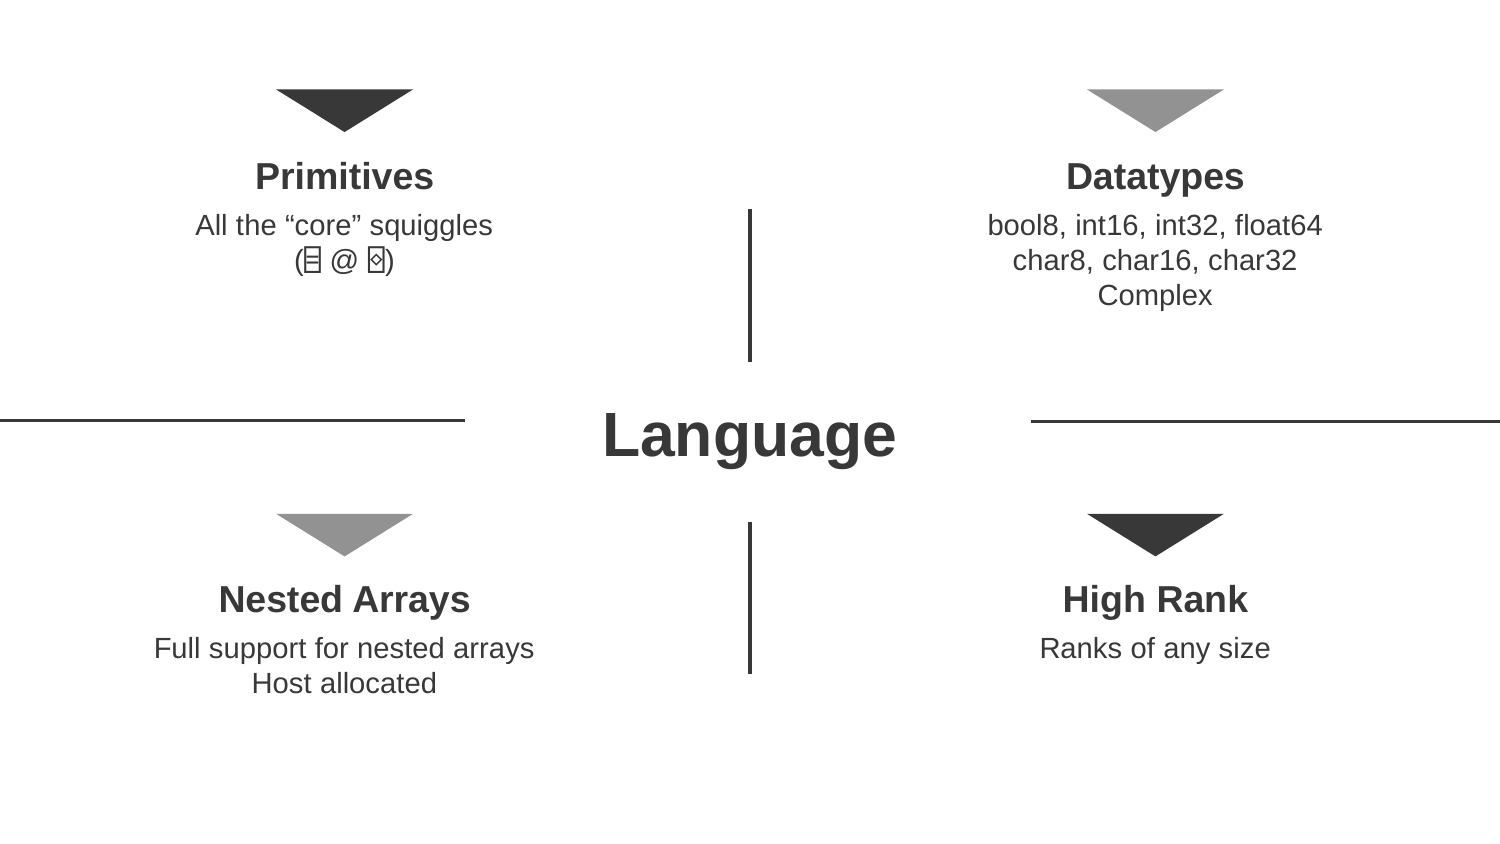

Primitives
Datatypes
All the “core” squiggles
(⌸ @ ⌺)

bool8, int16, int32, float64
char8, char16, char32
Complex
# Language

Nested Arrays
High Rank
Ranks of any size
Full support for nested arrays
Host allocated